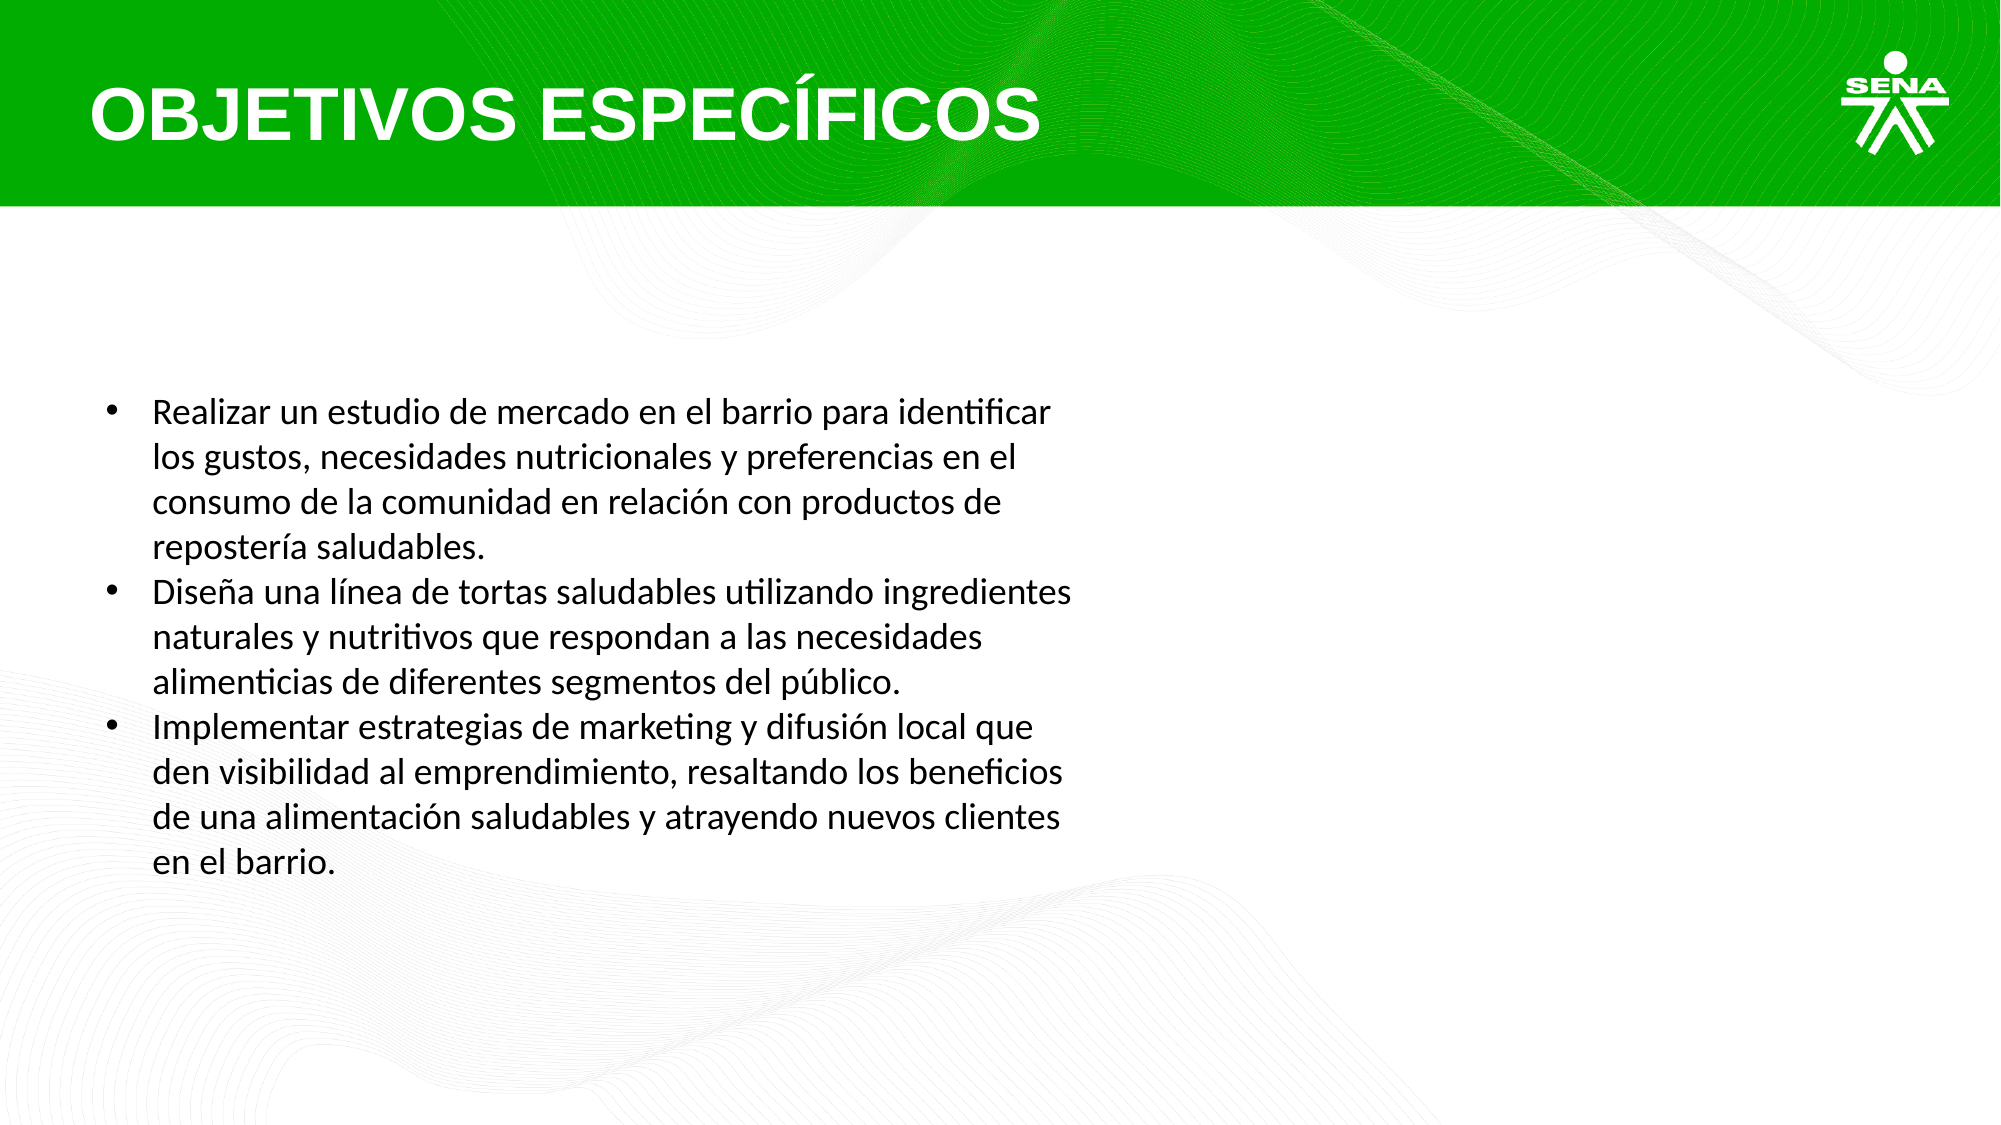

OBJETIVOS ESPECÍFICOS

Realizar un estudio de mercado en el barrio para identificar los gustos, necesidades nutricionales y preferencias en el consumo de la comunidad en relación con productos de repostería saludables.
Diseña una línea de tortas saludables utilizando ingredientes naturales y nutritivos que respondan a las necesidades alimenticias de diferentes segmentos del público.
Implementar estrategias de marketing y difusión local que den visibilidad al emprendimiento, resaltando los beneficios de una alimentación saludables y atrayendo nuevos clientes en el barrio.